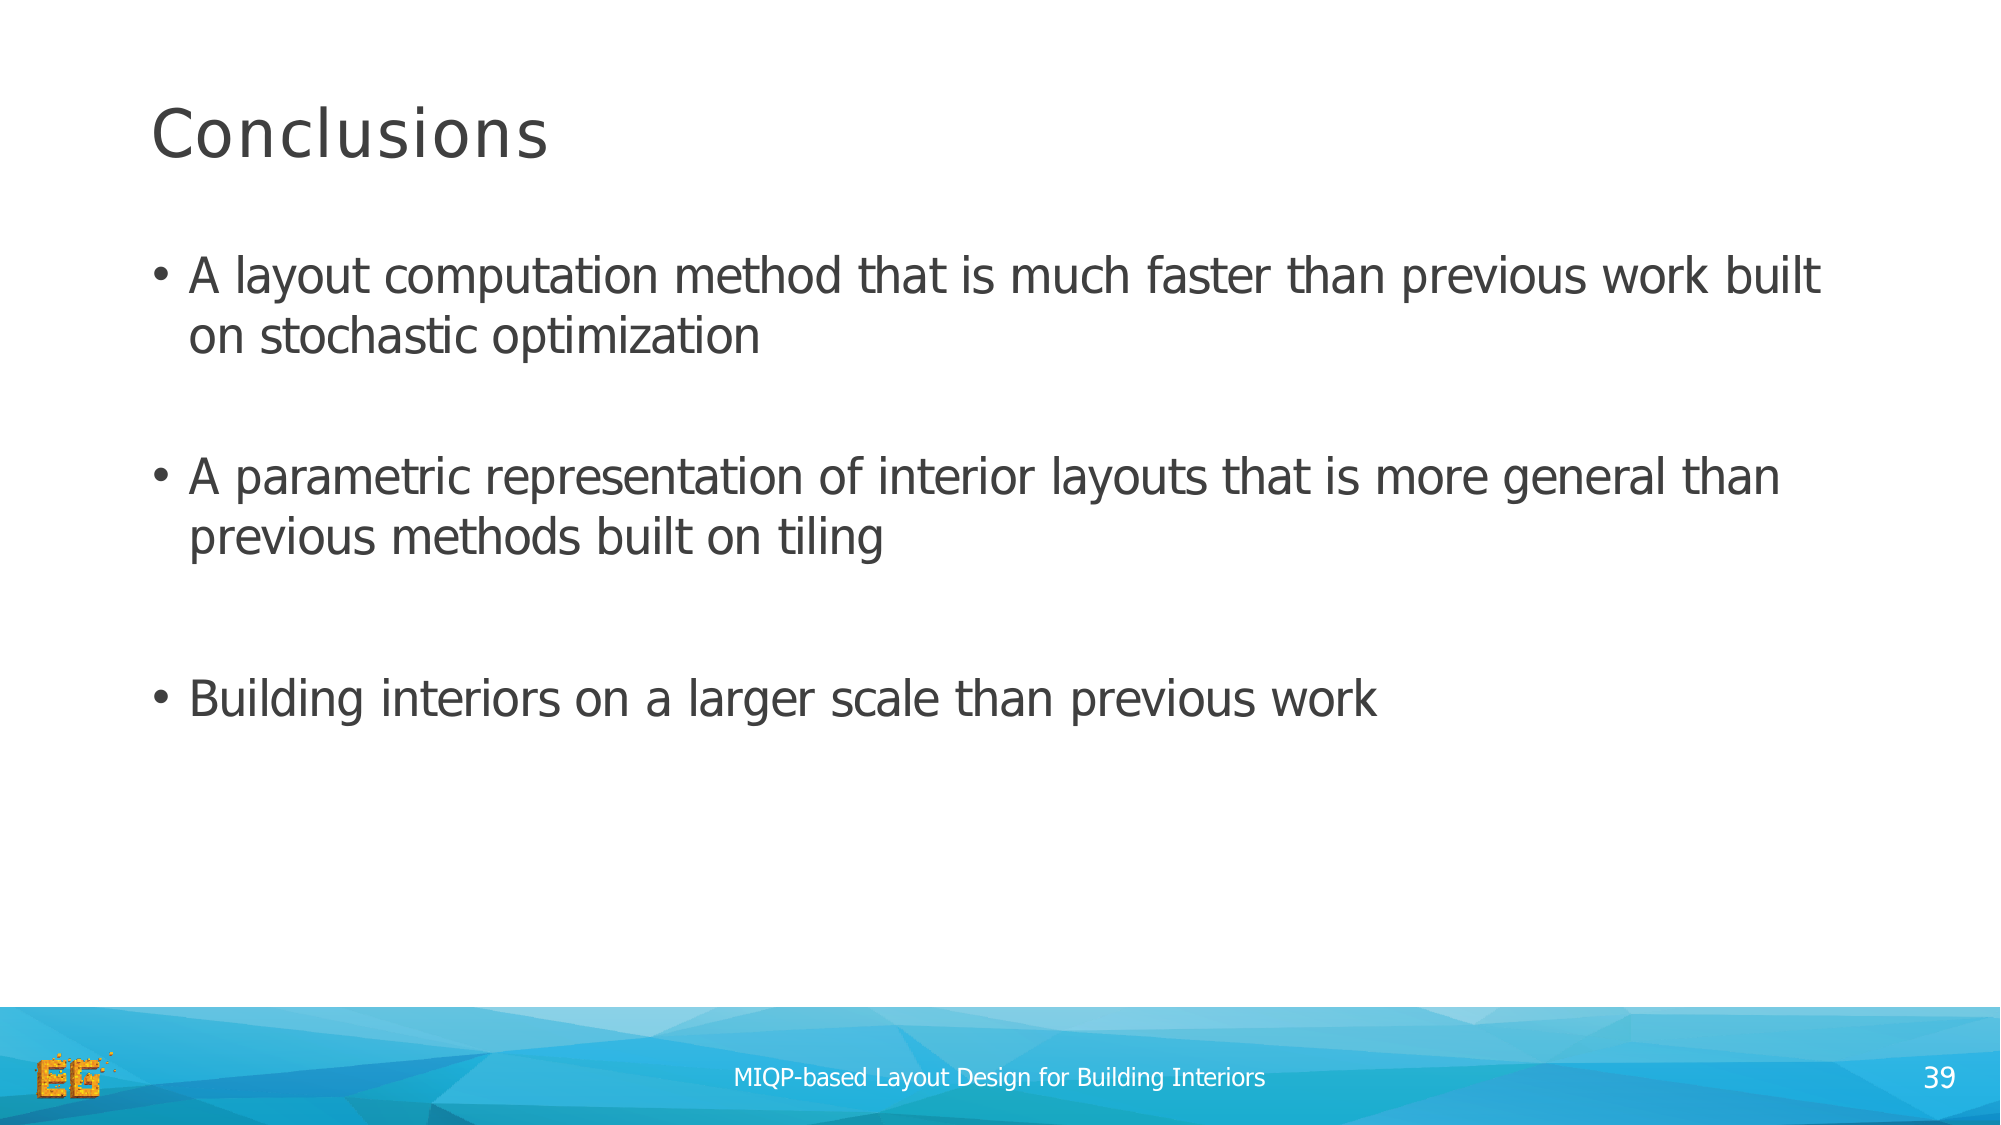

# Conclusions
A layout computation method that is much faster than previous work built on stochastic optimization
A parametric representation of interior layouts that is more general than previous methods built on tiling

Building interiors on a larger scale than previous work
39
MIQP-based Layout Design for Building Interiors